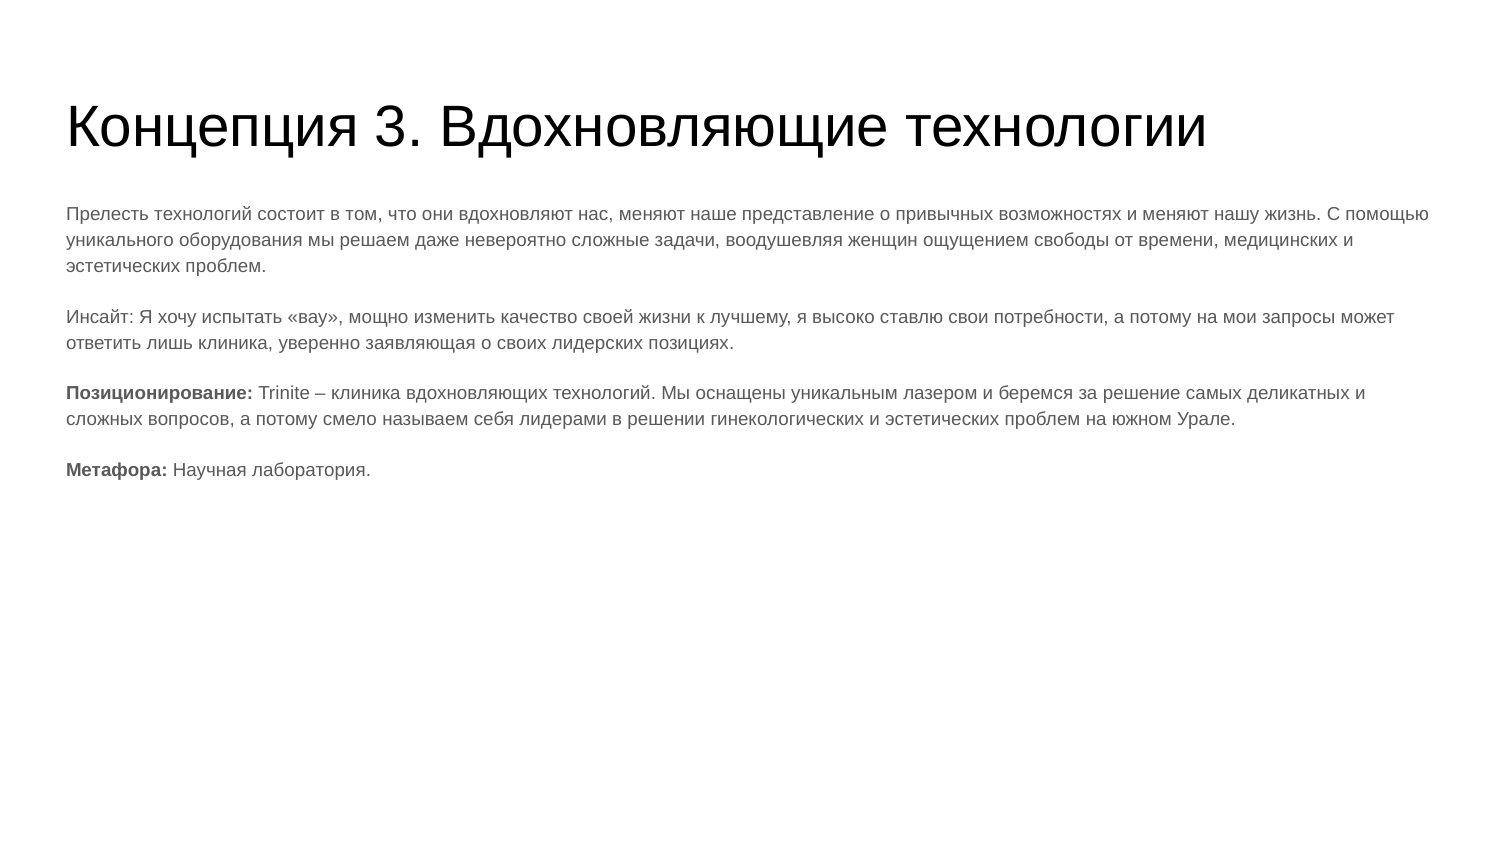

# Концепция 3. Вдохновляющие технологии
Прелесть технологий состоит в том, что они вдохновляют нас, меняют наше представление о привычных возможностях и меняют нашу жизнь. С помощью уникального оборудования мы решаем даже невероятно сложные задачи, воодушевляя женщин ощущением свободы от времени, медицинских и эстетических проблем.
Инсайт: Я хочу испытать «вау», мощно изменить качество своей жизни к лучшему, я высоко ставлю свои потребности, а потому на мои запросы может ответить лишь клиника, уверенно заявляющая о своих лидерских позициях.
Позиционирование: Trinite – клиника вдохновляющих технологий. Мы оснащены уникальным лазером и беремся за решение самых деликатных и сложных вопросов, а потому смело называем себя лидерами в решении гинекологических и эстетических проблем на южном Урале.
Метафора: Научная лаборатория.